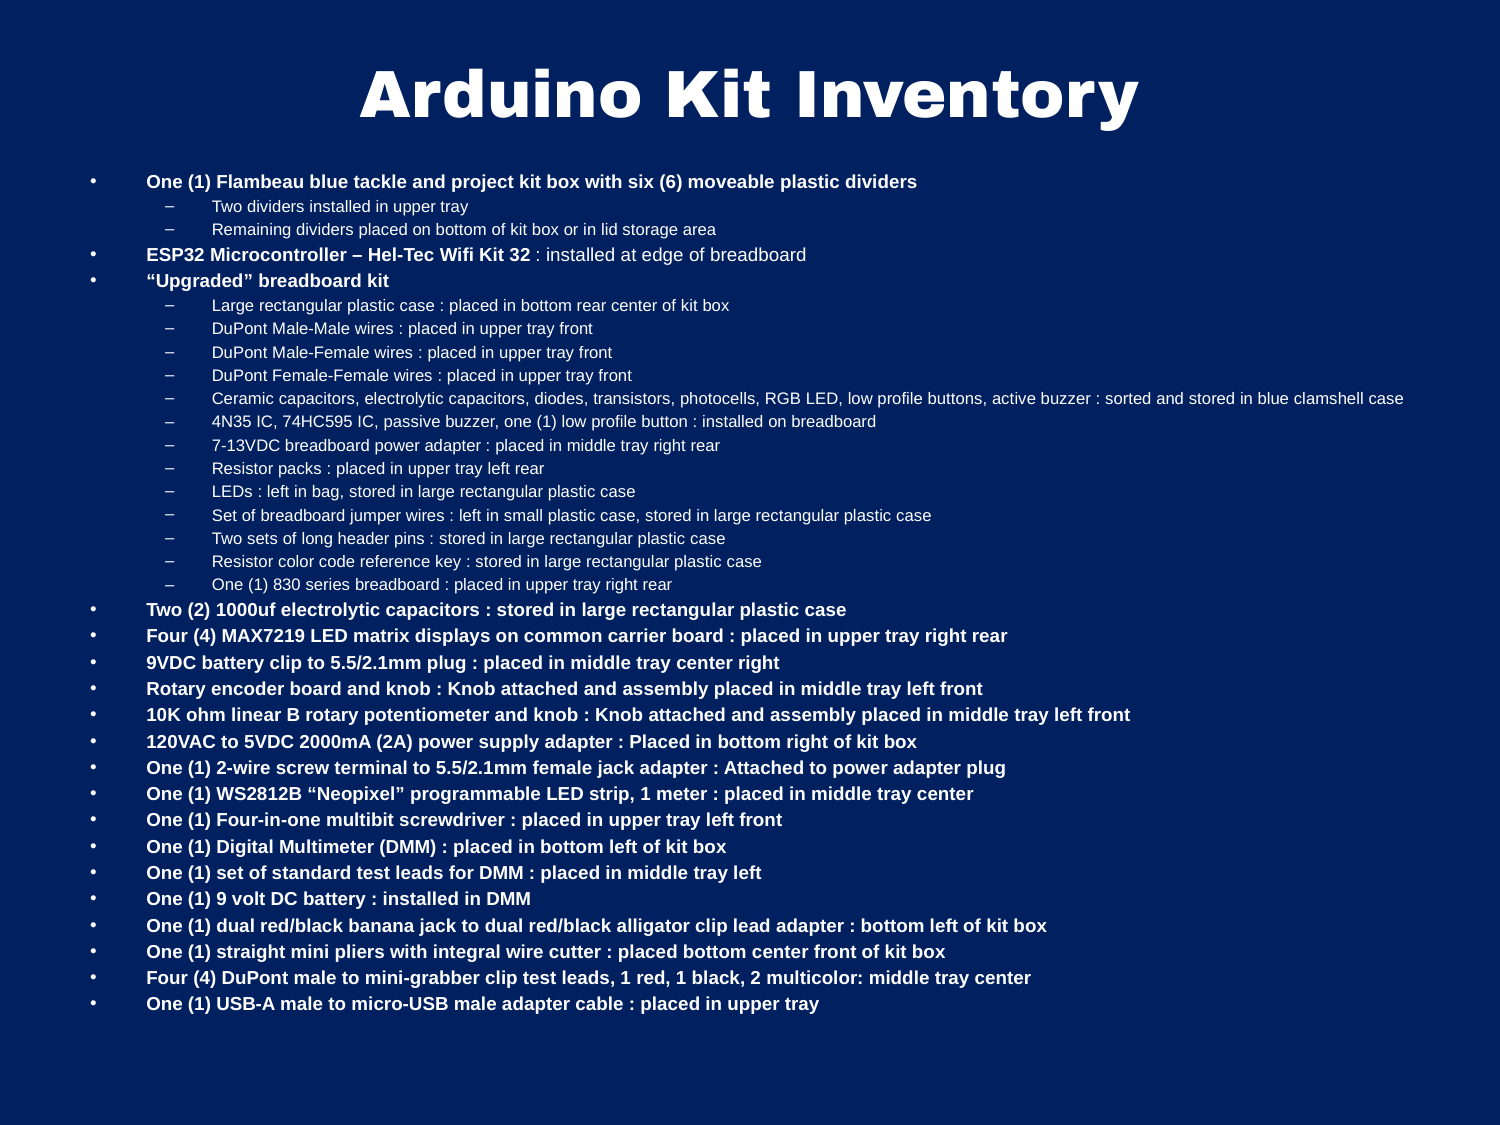

# Arduino Kit Inventory
One (1) Flambeau blue tackle and project kit box with six (6) moveable plastic dividers
Two dividers installed in upper tray
Remaining dividers placed on bottom of kit box or in lid storage area
ESP32 Microcontroller – Hel-Tec Wifi Kit 32 : installed at edge of breadboard
“Upgraded” breadboard kit
Large rectangular plastic case : placed in bottom rear center of kit box
DuPont Male-Male wires : placed in upper tray front
DuPont Male-Female wires : placed in upper tray front
DuPont Female-Female wires : placed in upper tray front
Ceramic capacitors, electrolytic capacitors, diodes, transistors, photocells, RGB LED, low profile buttons, active buzzer : sorted and stored in blue clamshell case
4N35 IC, 74HC595 IC, passive buzzer, one (1) low profile button : installed on breadboard
7-13VDC breadboard power adapter : placed in middle tray right rear
Resistor packs : placed in upper tray left rear
LEDs : left in bag, stored in large rectangular plastic case
Set of breadboard jumper wires : left in small plastic case, stored in large rectangular plastic case
Two sets of long header pins : stored in large rectangular plastic case
Resistor color code reference key : stored in large rectangular plastic case
One (1) 830 series breadboard : placed in upper tray right rear
Two (2) 1000uf electrolytic capacitors : stored in large rectangular plastic case
Four (4) MAX7219 LED matrix displays on common carrier board : placed in upper tray right rear
9VDC battery clip to 5.5/2.1mm plug : placed in middle tray center right
Rotary encoder board and knob : Knob attached and assembly placed in middle tray left front
10K ohm linear B rotary potentiometer and knob : Knob attached and assembly placed in middle tray left front
120VAC to 5VDC 2000mA (2A) power supply adapter : Placed in bottom right of kit box
One (1) 2-wire screw terminal to 5.5/2.1mm female jack adapter : Attached to power adapter plug
One (1) WS2812B “Neopixel” programmable LED strip, 1 meter : placed in middle tray center
One (1) Four-in-one multibit screwdriver : placed in upper tray left front
One (1) Digital Multimeter (DMM) : placed in bottom left of kit box
One (1) set of standard test leads for DMM : placed in middle tray left
One (1) 9 volt DC battery : installed in DMM
One (1) dual red/black banana jack to dual red/black alligator clip lead adapter : bottom left of kit box
One (1) straight mini pliers with integral wire cutter : placed bottom center front of kit box
Four (4) DuPont male to mini-grabber clip test leads, 1 red, 1 black, 2 multicolor: middle tray center
One (1) USB-A male to micro-USB male adapter cable : placed in upper tray